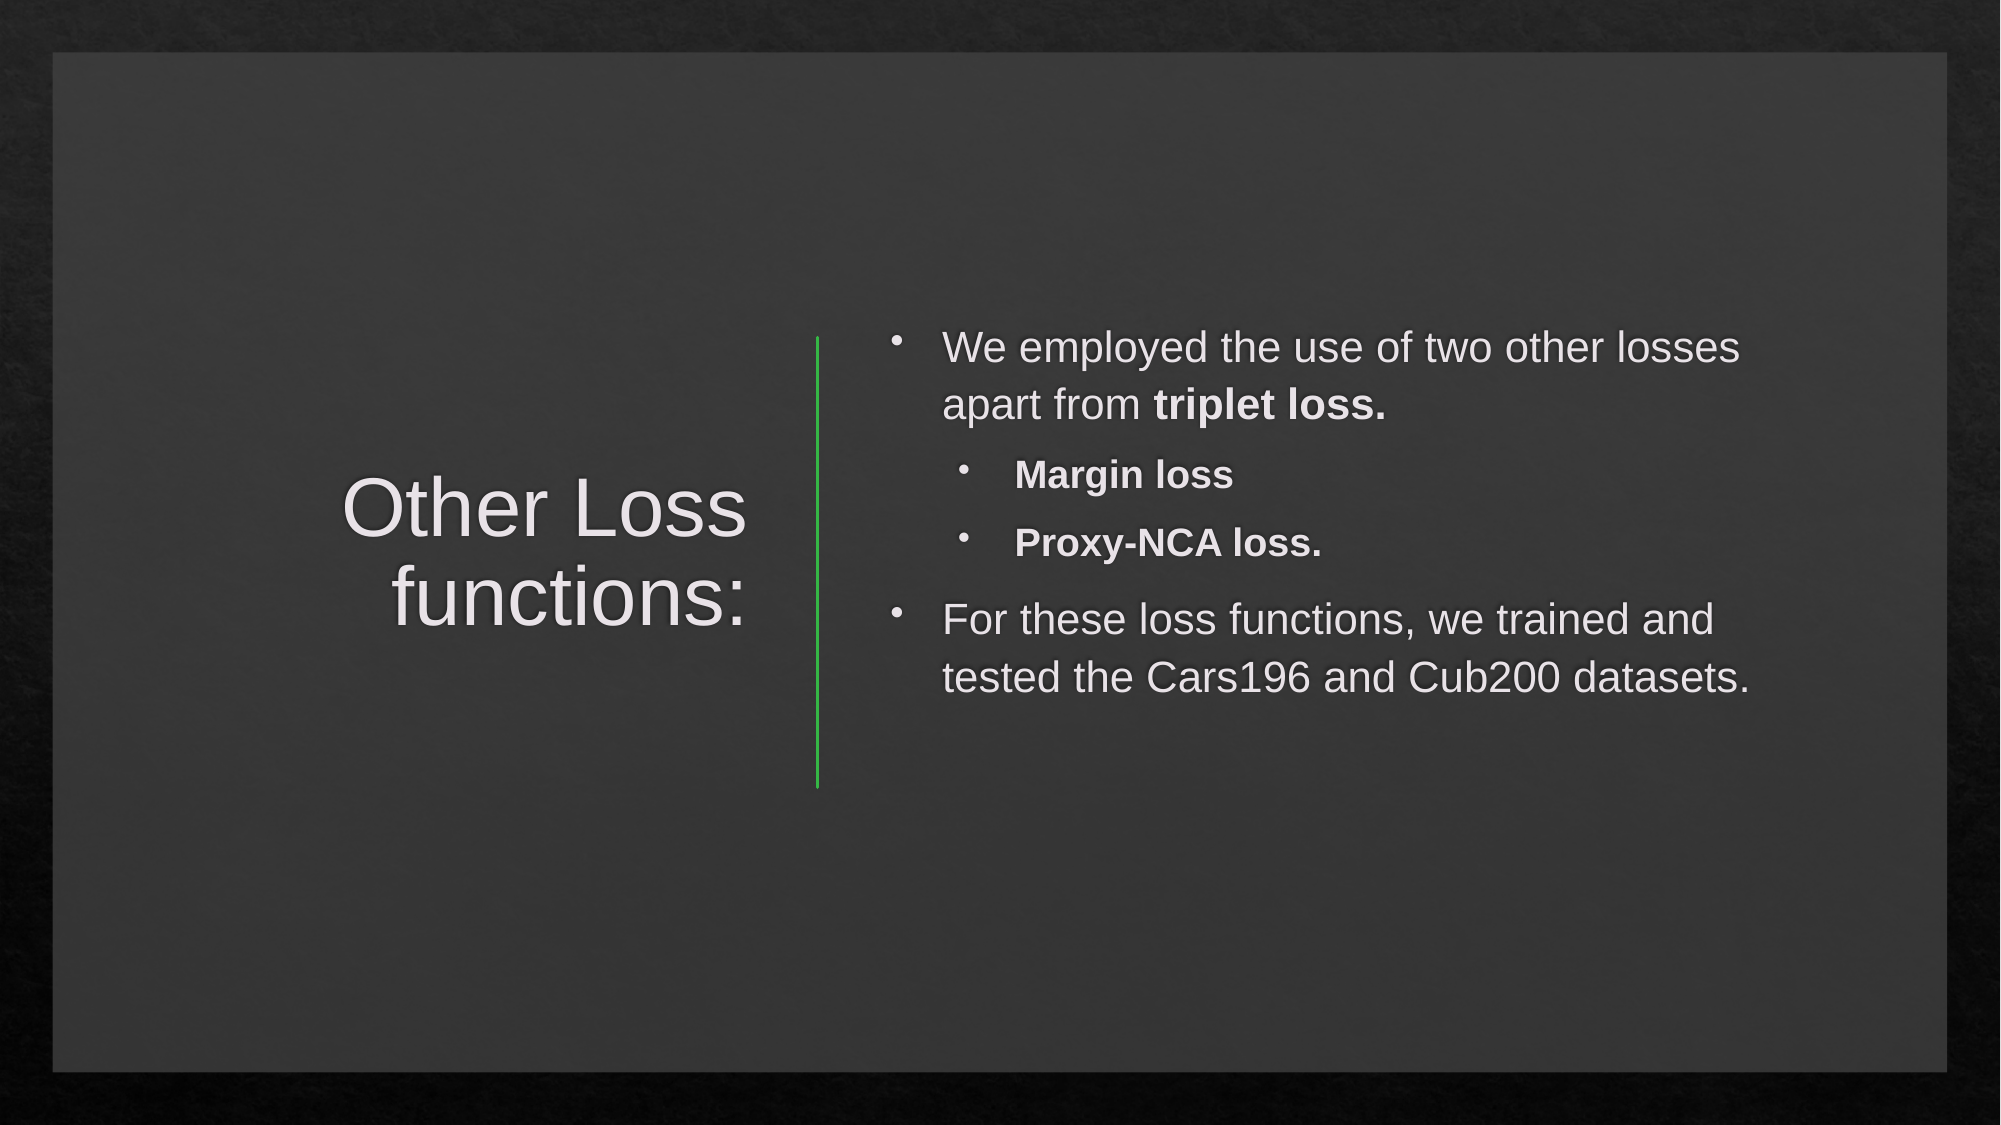

# Other Loss functions:
We employed the use of two other losses apart from triplet loss.
 Margin loss
 Proxy-NCA loss.
For these loss functions, we trained and tested the Cars196 and Cub200 datasets.